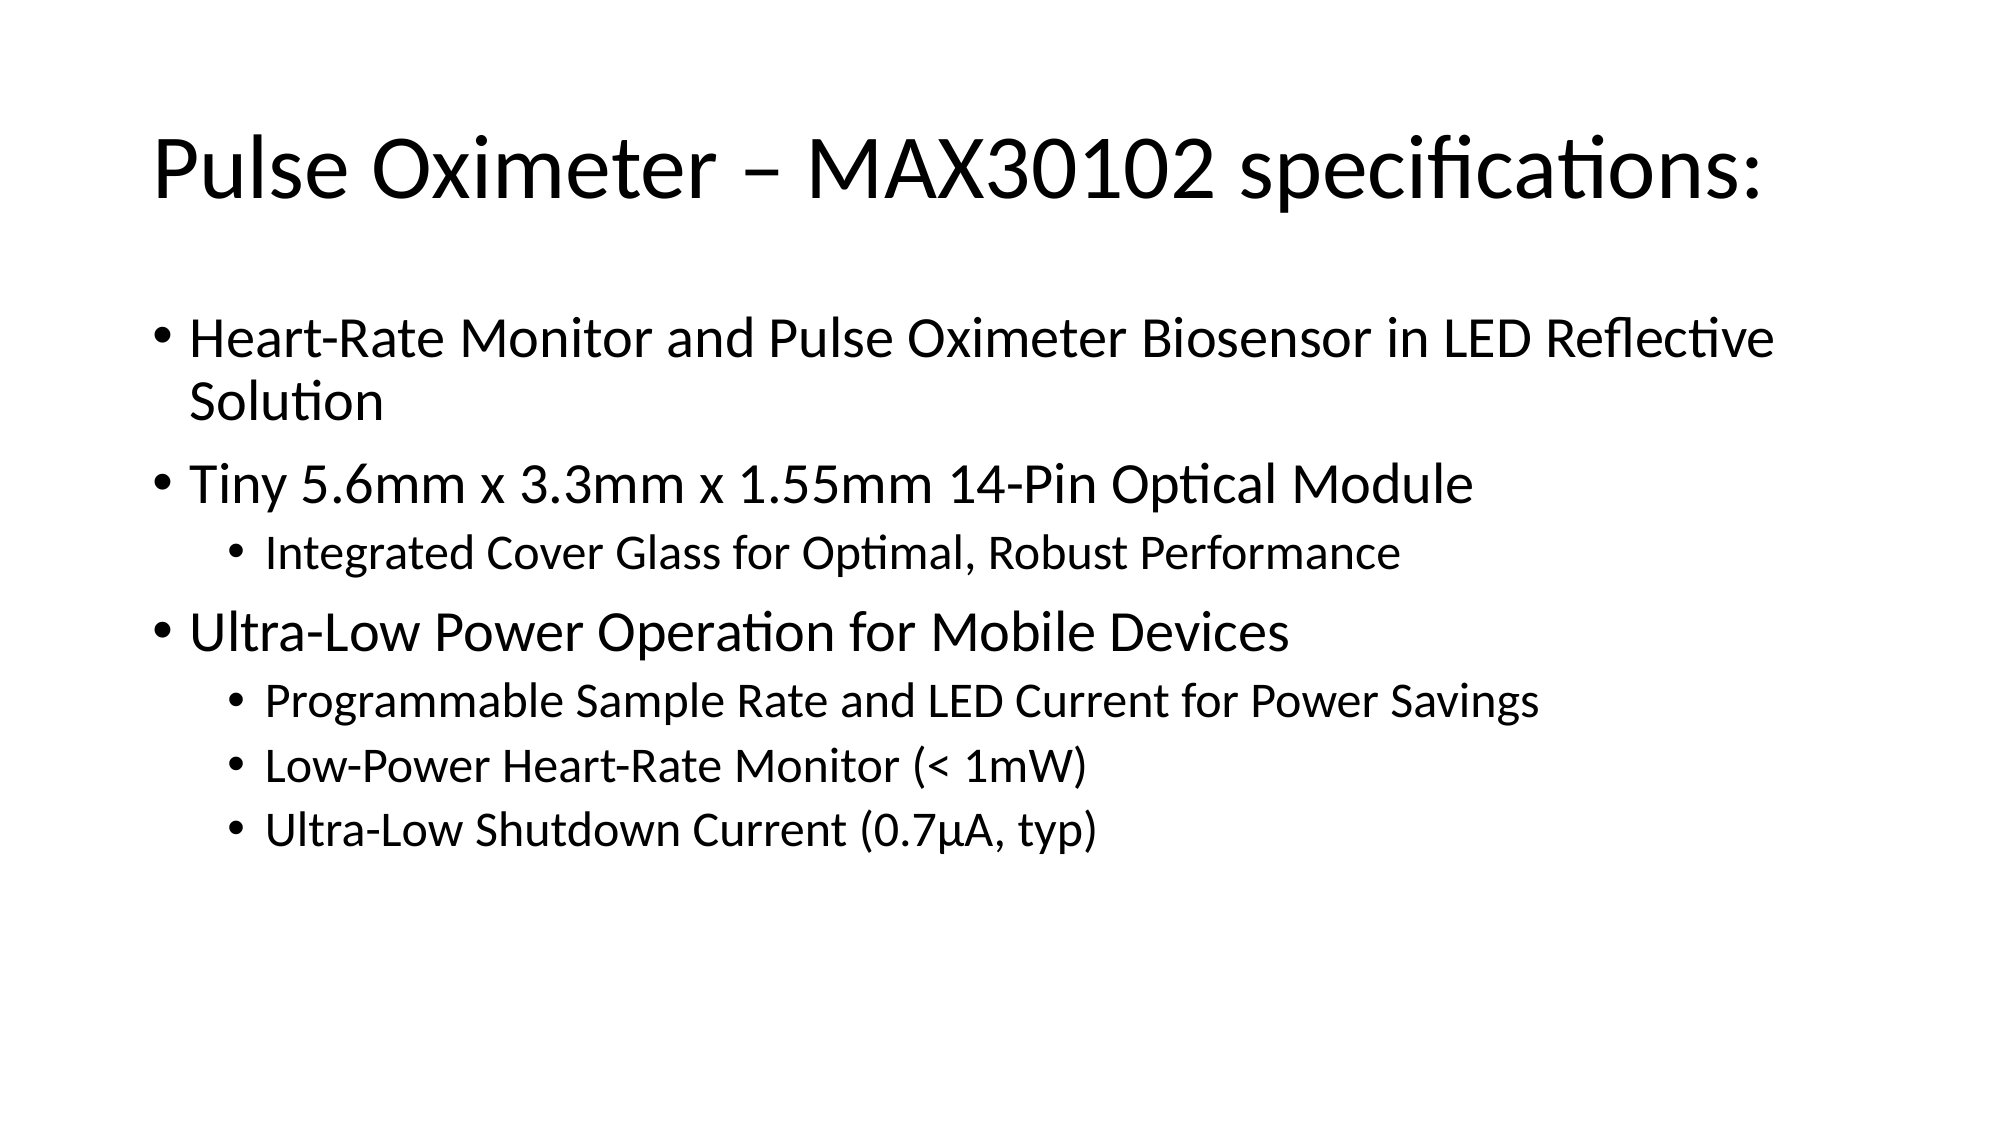

# Pulse Oximeter – MAX30102 specifications:
Heart-Rate Monitor and Pulse Oximeter Biosensor in LED Reflective Solution
Tiny 5.6mm x 3.3mm x 1.55mm 14-Pin Optical Module
Integrated Cover Glass for Optimal, Robust Performance
Ultra-Low Power Operation for Mobile Devices
Programmable Sample Rate and LED Current for Power Savings
Low-Power Heart-Rate Monitor (< 1mW)
Ultra-Low Shutdown Current (0.7µA, typ)